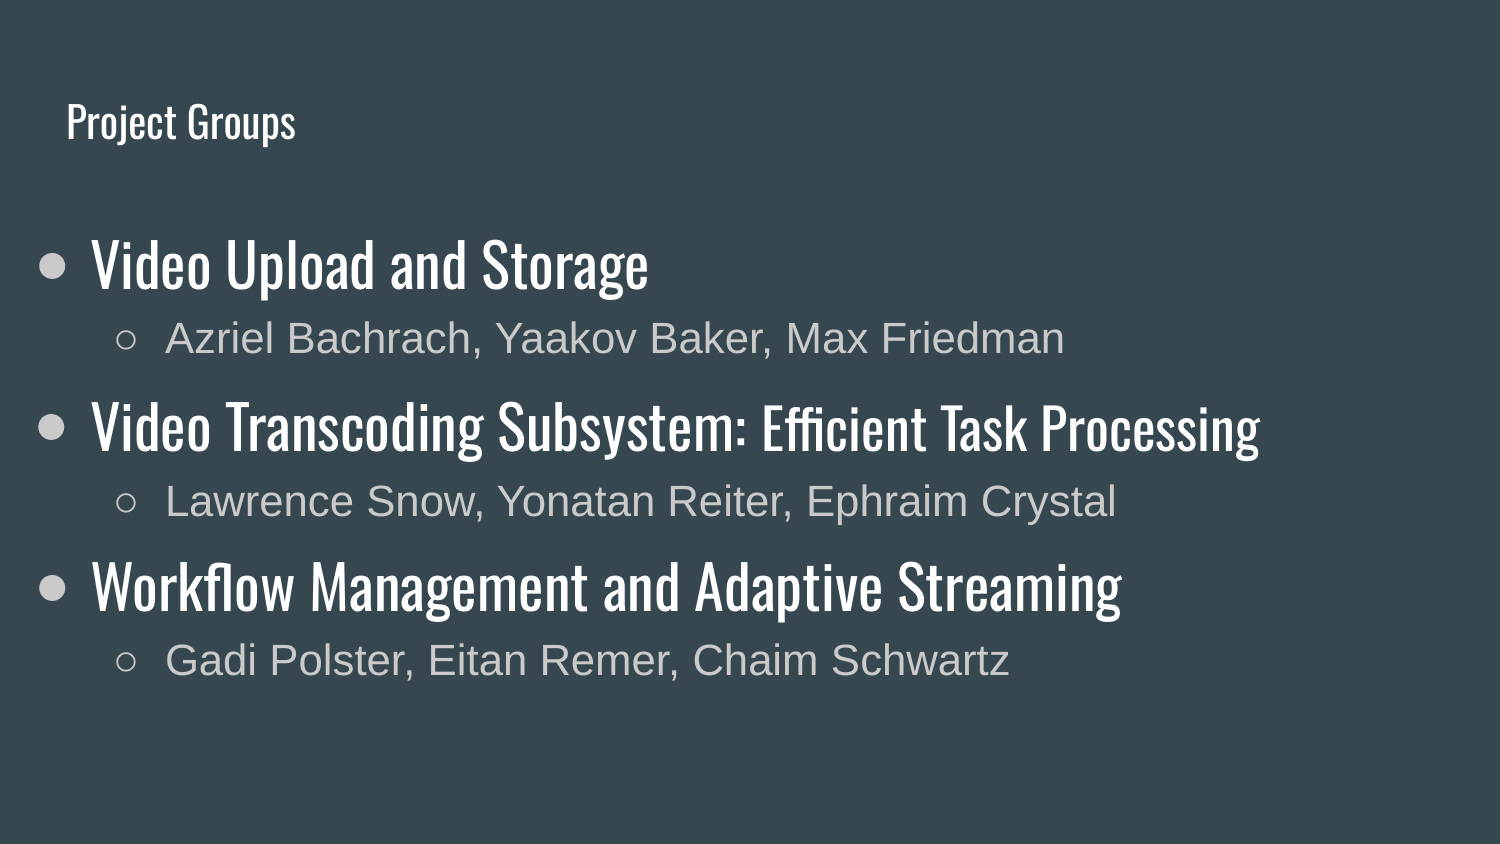

# Project Groups
Video Upload and Storage
Azriel Bachrach, Yaakov Baker, Max Friedman
Video Transcoding Subsystem: Efficient Task Processing
Lawrence Snow, Yonatan Reiter, Ephraim Crystal
Workflow Management and Adaptive Streaming
Gadi Polster, Eitan Remer, Chaim Schwartz